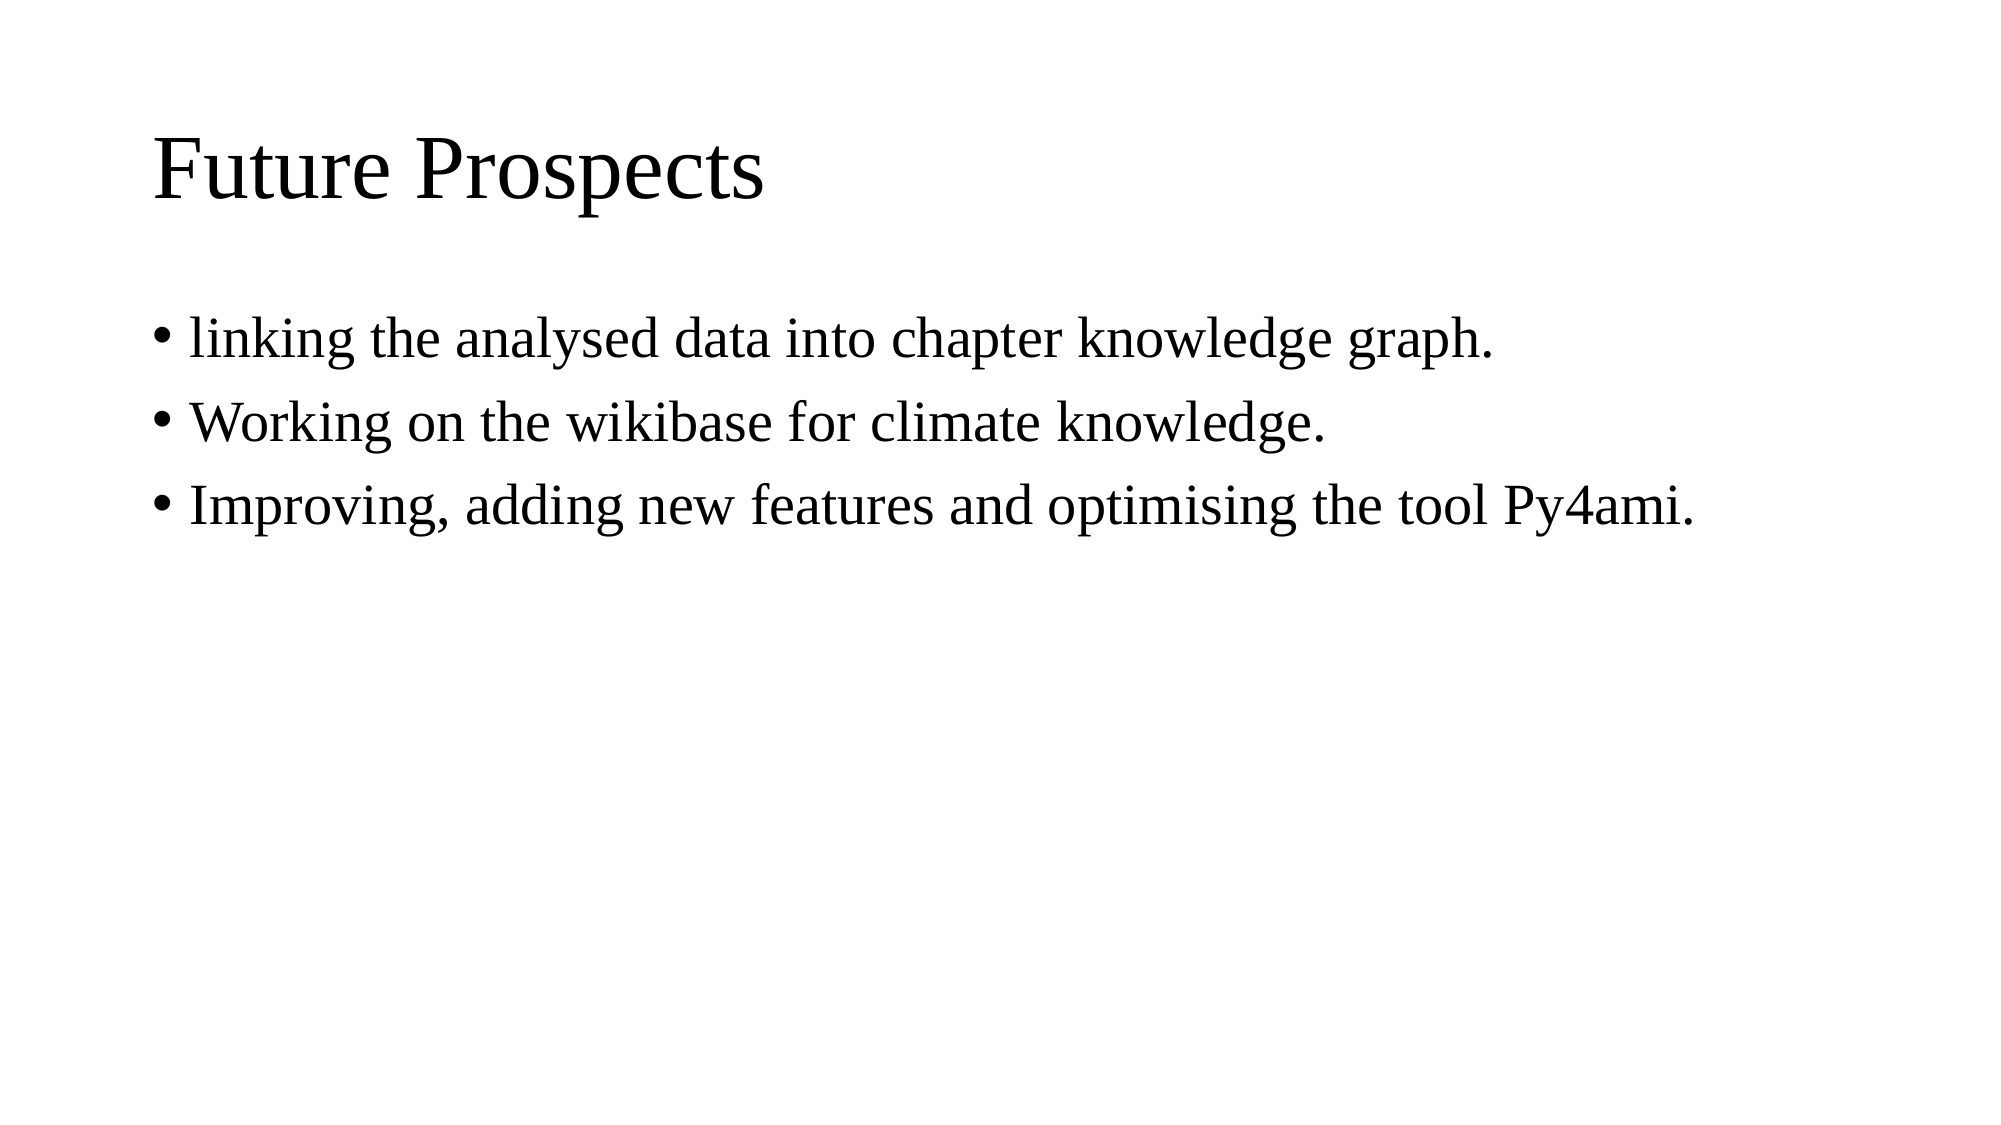

# Future Prospects
linking the analysed data into chapter knowledge graph.
Working on the wikibase for climate knowledge.
Improving, adding new features and optimising the tool Py4ami.